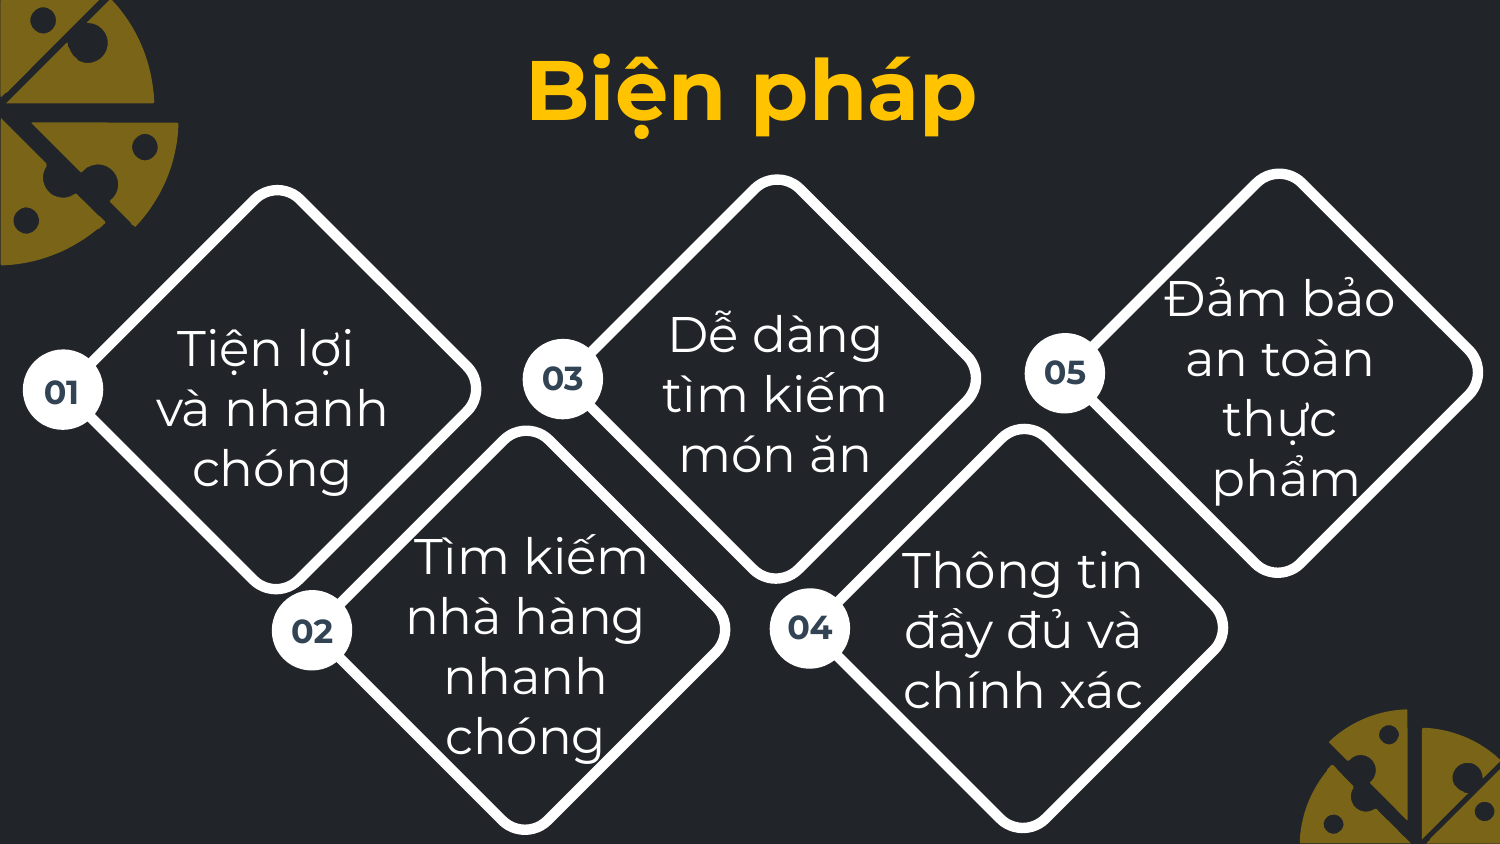

Biện pháp

05

03

01
Đảm bảo an toàn thực
 phẩm
Dễ dàng tìm kiếm món ăn
Tiện lợi
và nhanh chóng

04

02
 Tìm kiếm nhà hàng nhanh chóng
Thông tin đầy đủ và chính xác